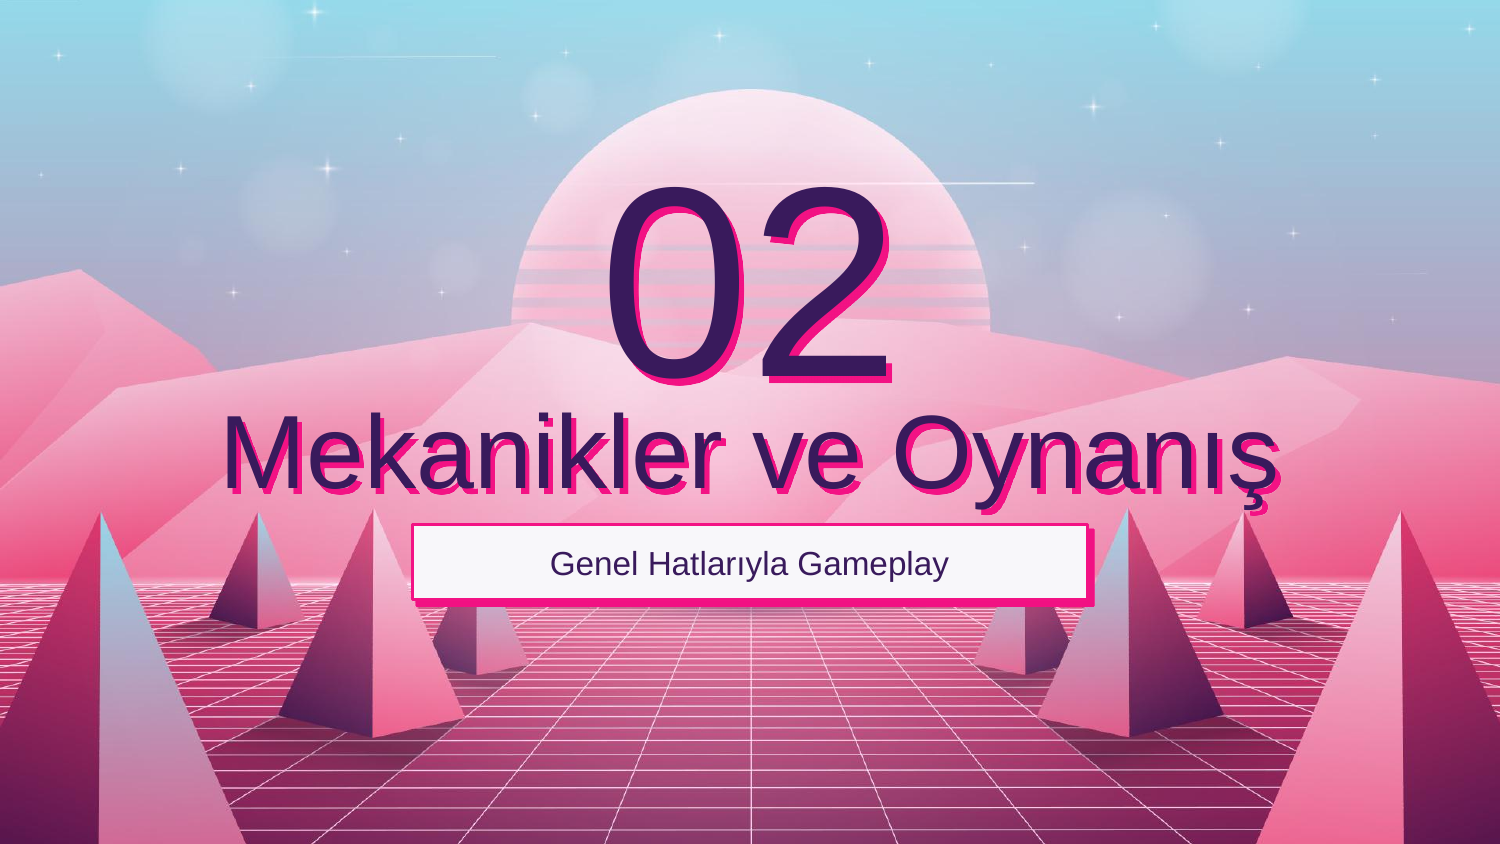

02
# Mekanikler ve Oynanış
Genel Hatlarıyla Gameplay